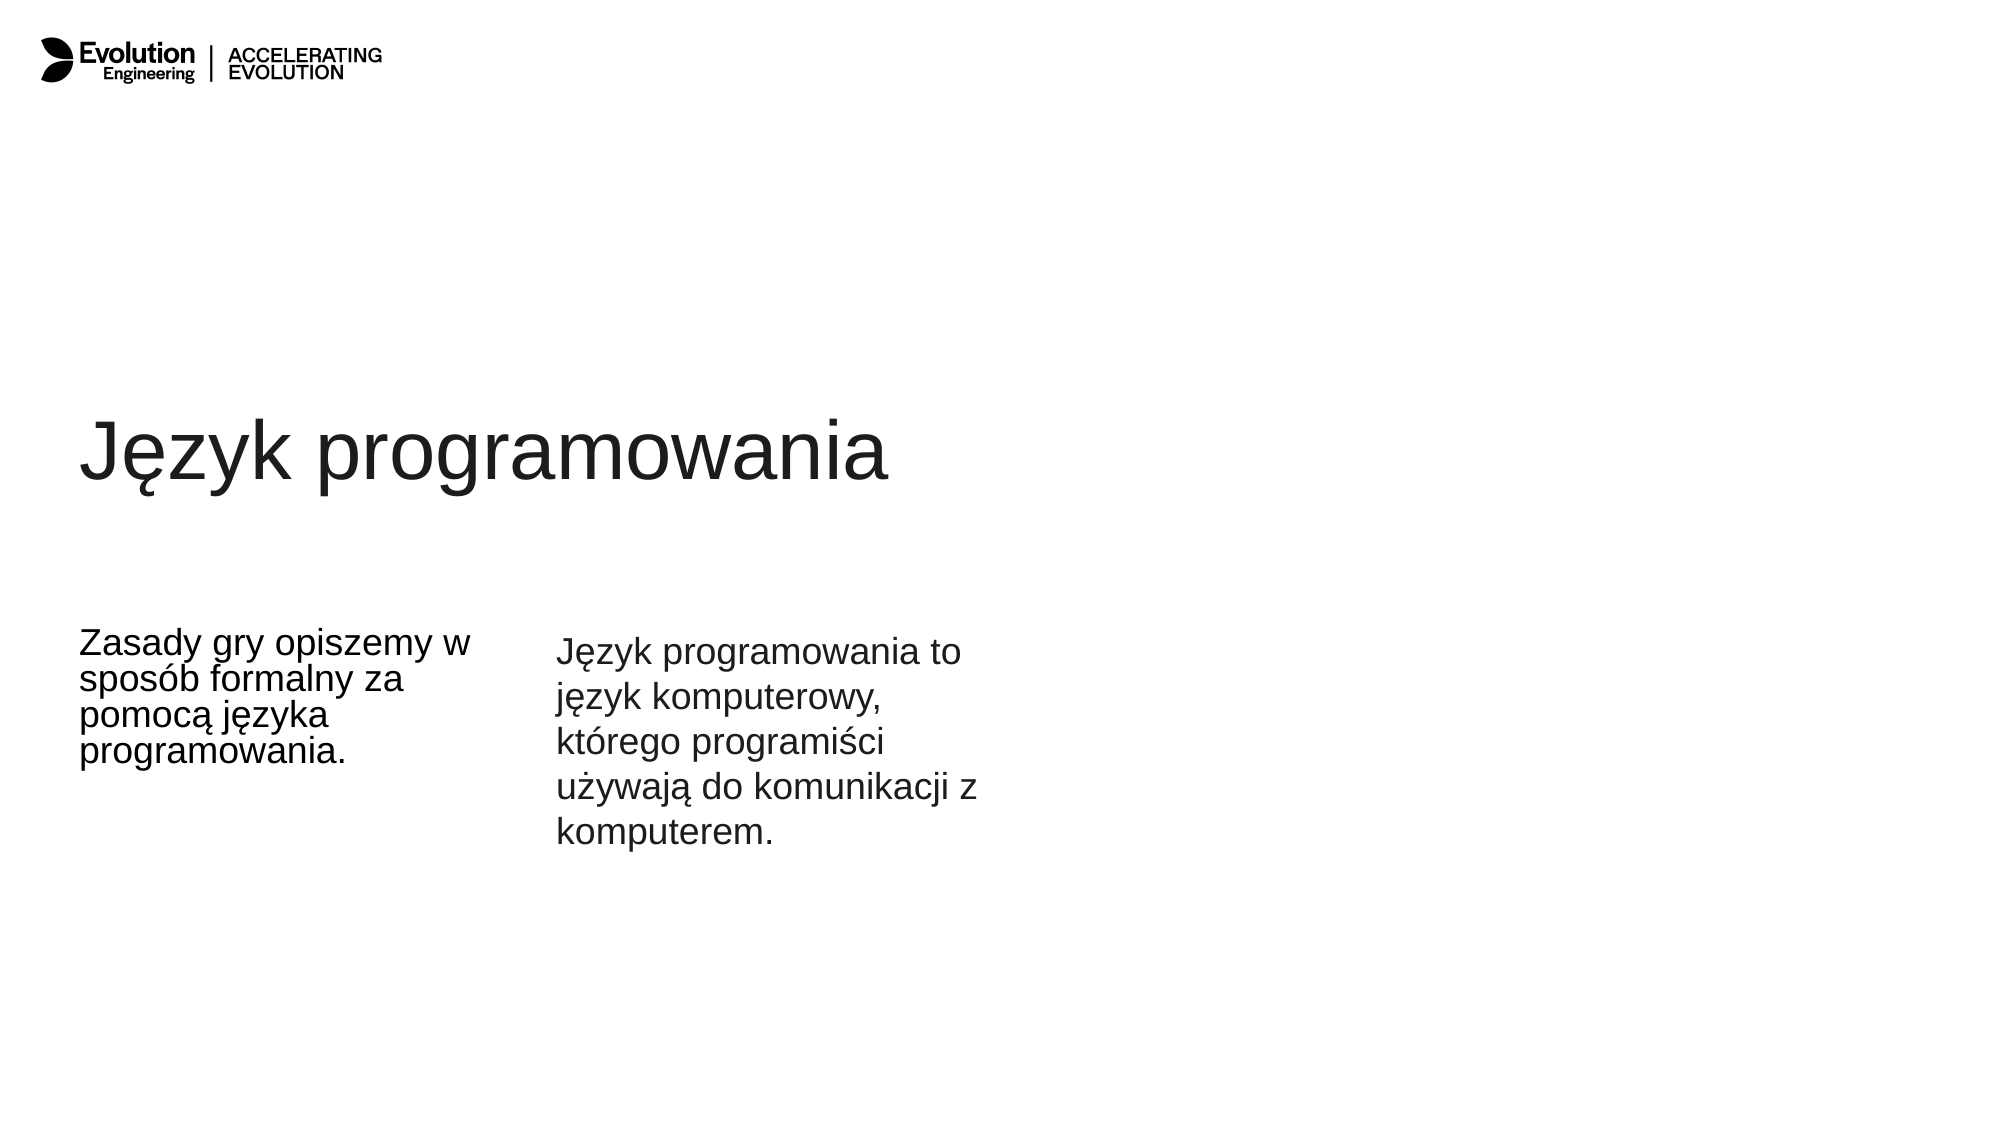

Język programowania
Język programowania to język komputerowy, którego programiści używają do komunikacji z komputerem.
Zasady gry opiszemy w sposób formalny za pomocą języka programowania.